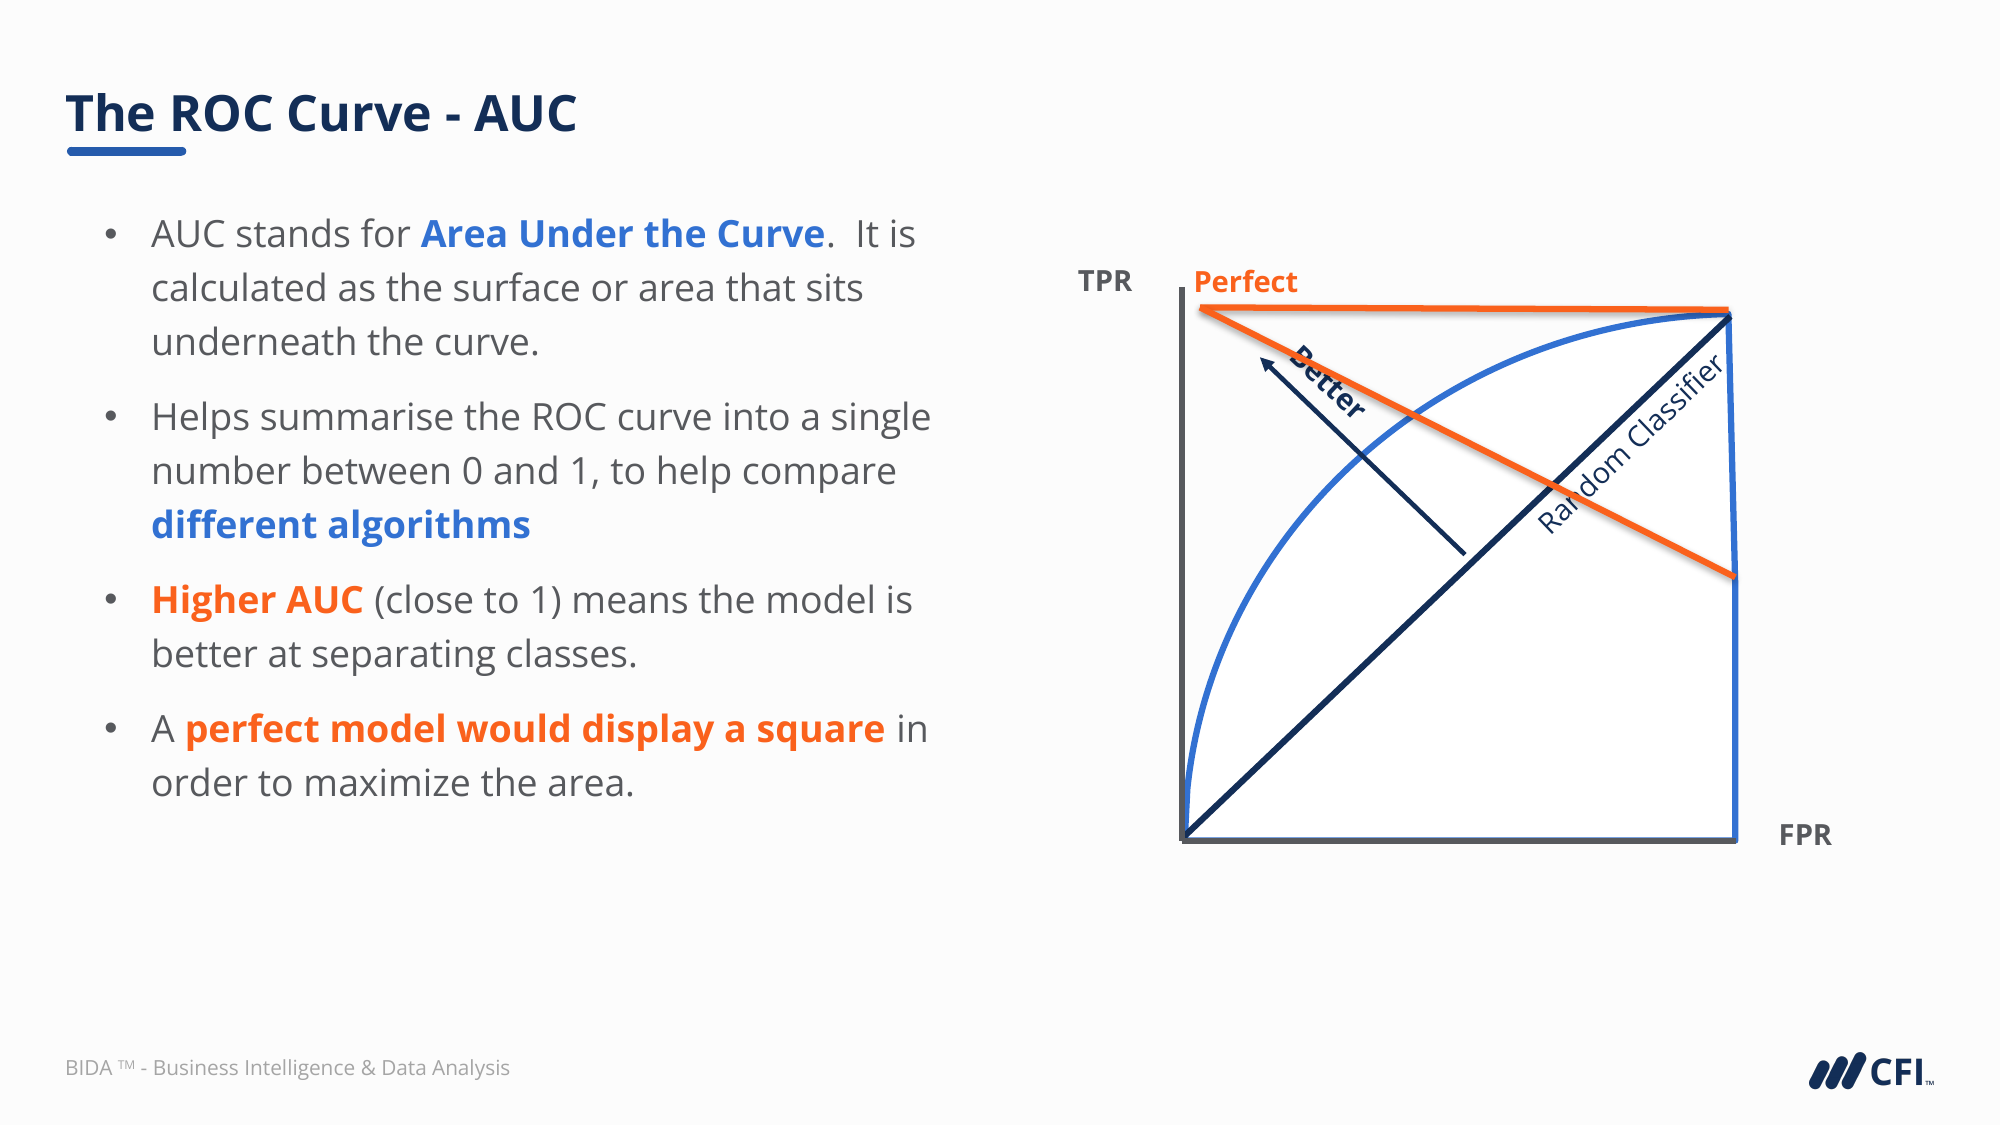

# The ROC Curve - AUC
AUC stands for Area Under the Curve.  It is calculated as the surface or area that sits underneath the curve.
Helps summarise the ROC curve into a single number between 0 and 1, to help compare different algorithms
Higher AUC (close to 1) means the model is better at separating classes.
A perfect model would display a square in order to maximize the area.
TPR
FPR
Perfect

Random Classifier
Better